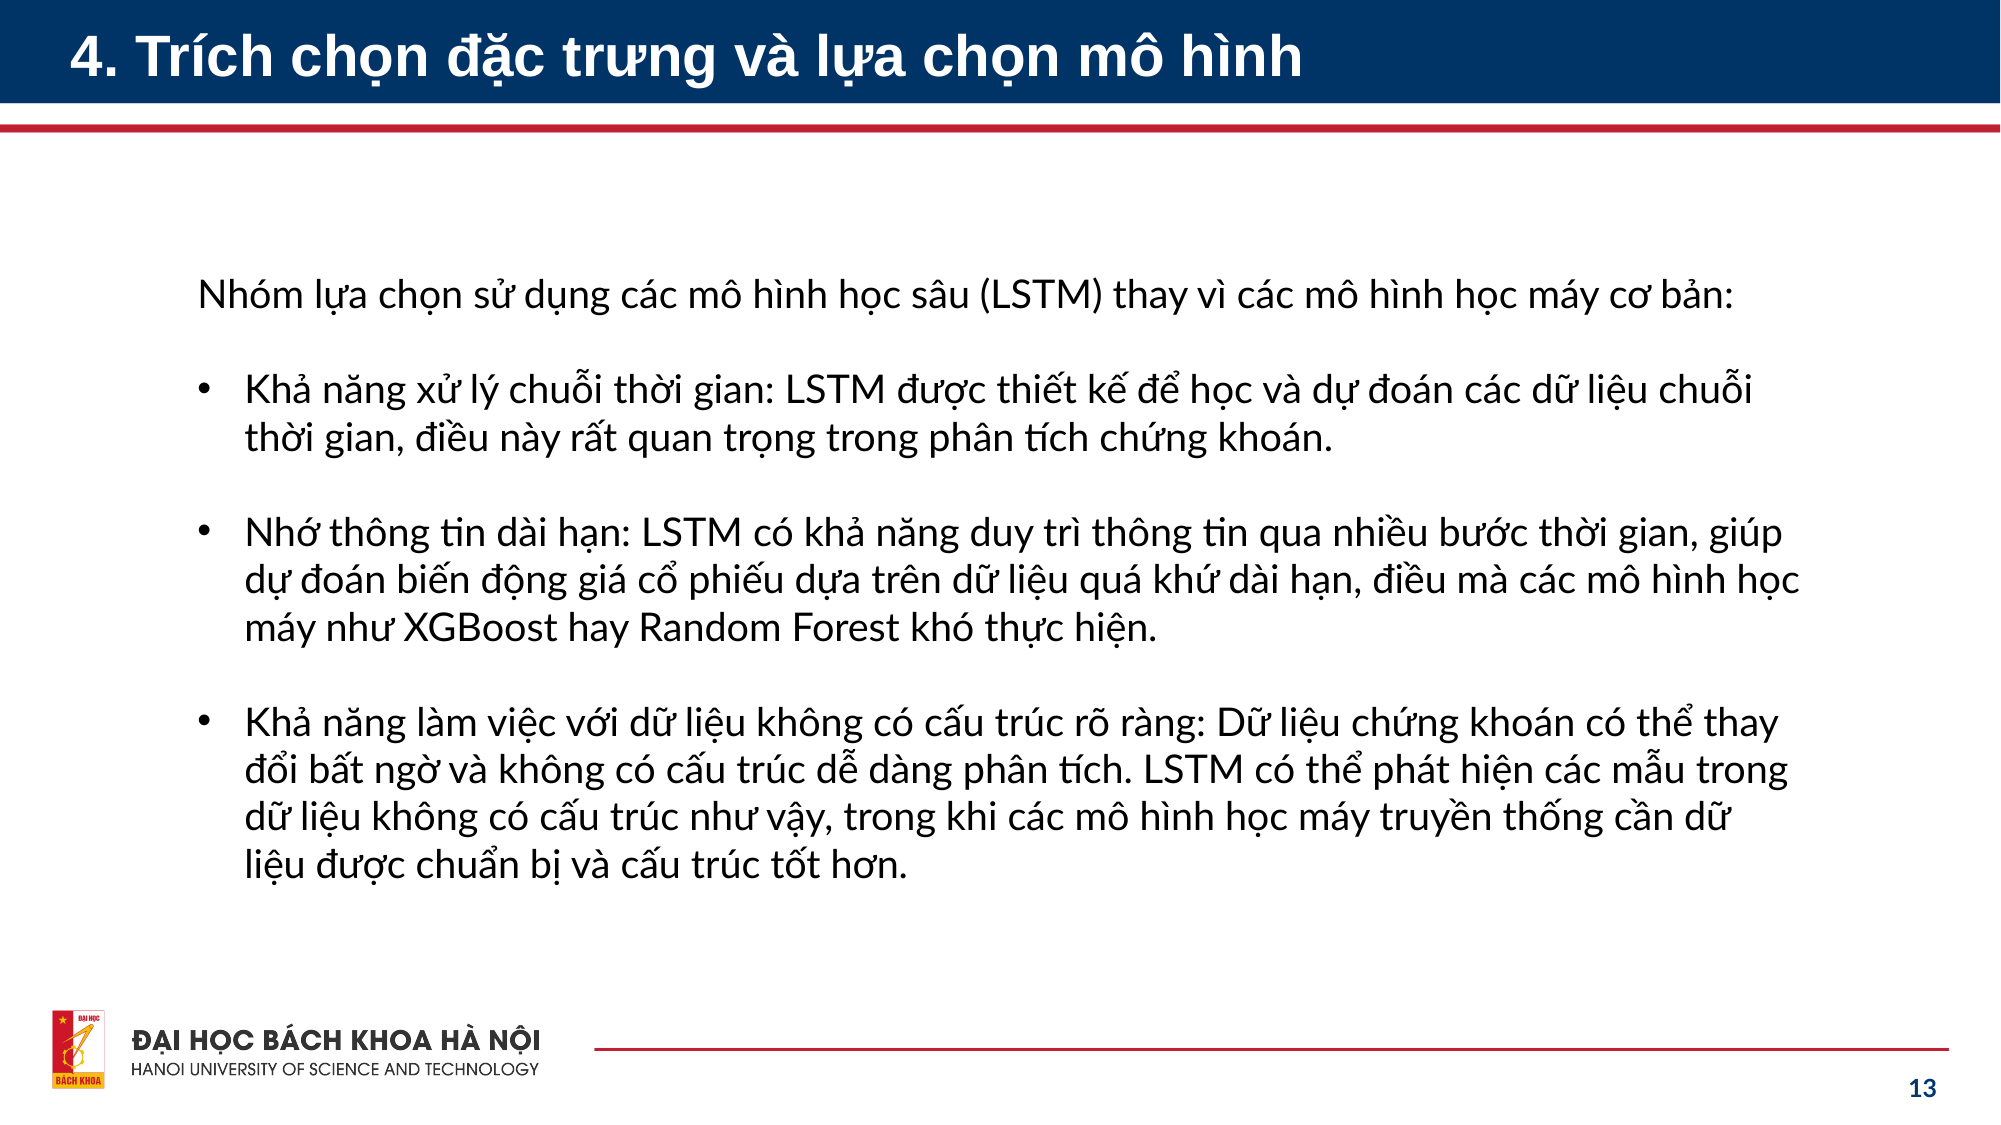

# 4. Trích chọn đặc trưng và lựa chọn mô hình

Nhóm lựa chọn sử dụng các mô hình học sâu (LSTM) thay vì các mô hình học máy cơ bản:

Khả năng xử lý chuỗi thời gian: LSTM được thiết kế để học và dự đoán các dữ liệu chuỗi thời gian, điều này rất quan trọng trong phân tích chứng khoán.

Nhớ thông tin dài hạn: LSTM có khả năng duy trì thông tin qua nhiều bước thời gian, giúp dự đoán biến động giá cổ phiếu dựa trên dữ liệu quá khứ dài hạn, điều mà các mô hình học máy như XGBoost hay Random Forest khó thực hiện.

Khả năng làm việc với dữ liệu không có cấu trúc rõ ràng: Dữ liệu chứng khoán có thể thay đổi bất ngờ và không có cấu trúc dễ dàng phân tích. LSTM có thể phát hiện các mẫu trong dữ liệu không có cấu trúc như vậy, trong khi các mô hình học máy truyền thống cần dữ liệu được chuẩn bị và cấu trúc tốt hơn.

13